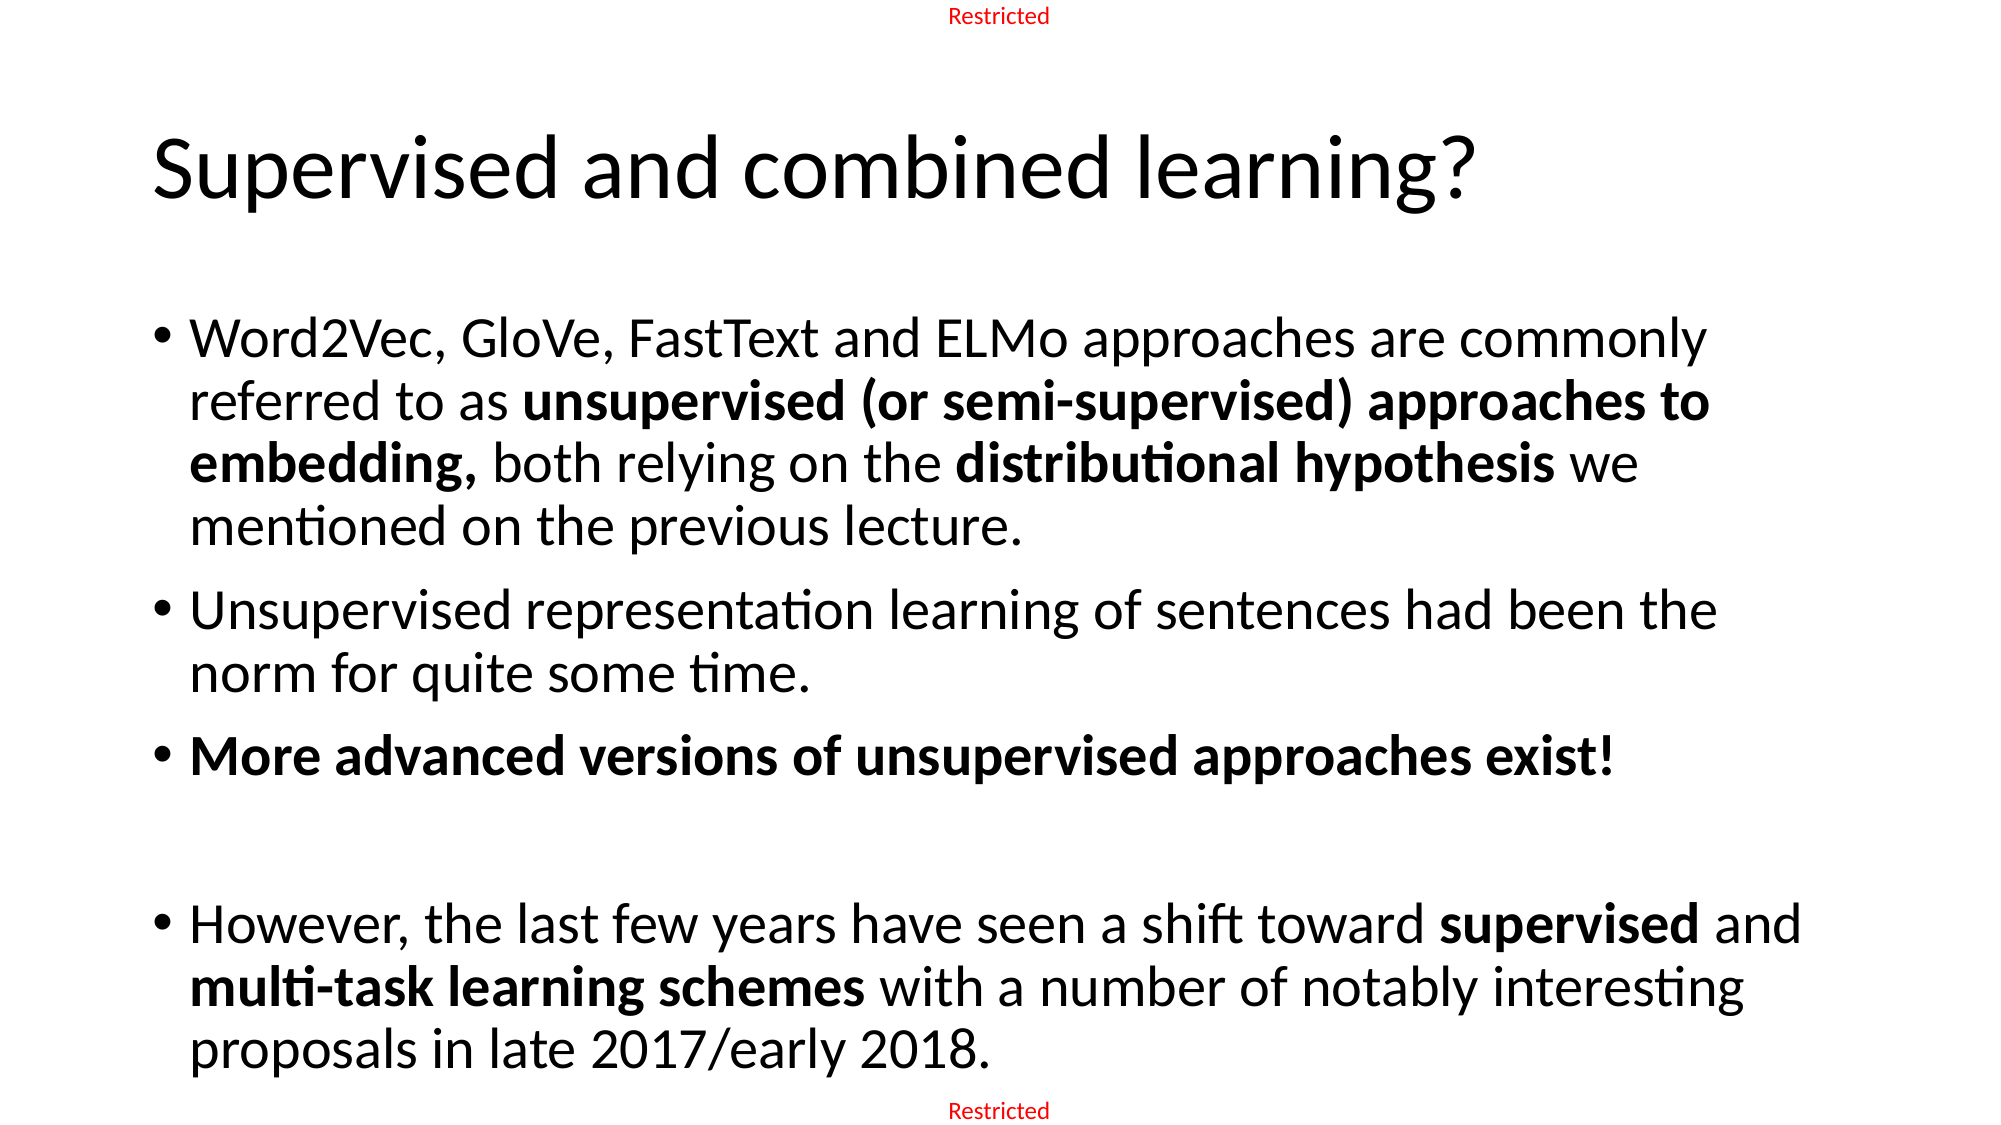

# Supervised and combined learning?
Word2Vec, GloVe, FastText and ELMo approaches are commonly referred to as unsupervised (or semi-supervised) approaches to embedding, both relying on the distributional hypothesis we mentioned on the previous lecture.
Unsupervised representation learning of sentences had been the norm for quite some time.
More advanced versions of unsupervised approaches exist!

However, the last few years have seen a shift toward supervised and multi-task learning schemes with a number of notably interesting proposals in late 2017/early 2018.